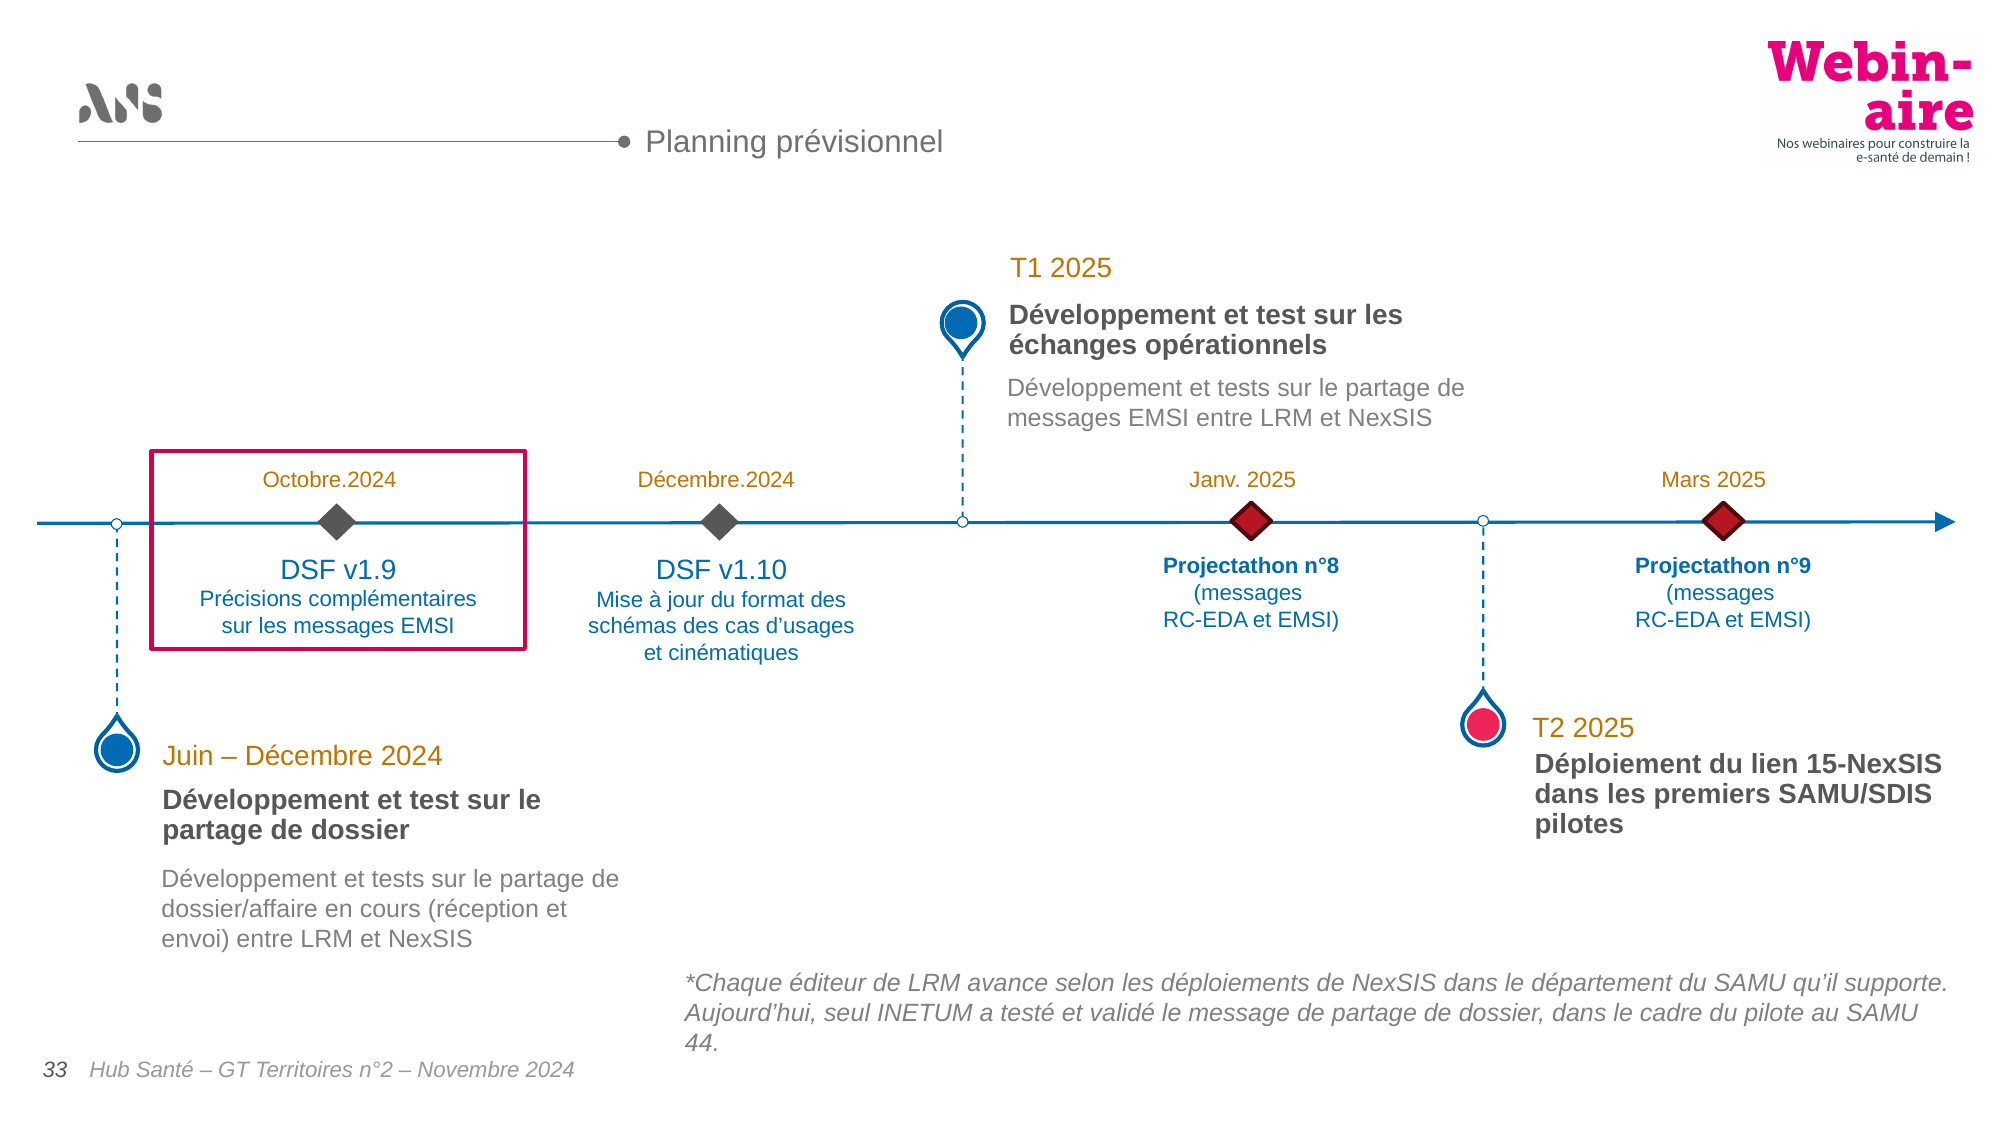

Planning prévisionnel

T1 2025
Développement et test sur les échanges opérationnels

Développement et tests sur le partage de messages EMSI entre LRM et NexSIS

Octobre.2024
Décembre.2024
Janv. 2025
Mars 2025

DSF v1.9
Précisions complémentaires sur les messages EMSI

DSF v1.10
Mise à jour du format des schémas des cas d’usages et cinématiques

Projectathon n°8
(messages
RC-EDA et EMSI)
Projectathon n°9
(messages
RC-EDA et EMSI)
T2 2025

Juin – Décembre 2024
Déploiement du lien 15-NexSIS dans les premiers SAMU/SDIS pilotes
Développement et test sur le partage de dossier
Développement et tests sur le partage de dossier/affaire en cours (réception et envoi) entre LRM et NexSIS
*Chaque éditeur de LRM avance selon les déploiements de NexSIS dans le département du SAMU qu’il supporte.
Aujourd’hui, seul INETUM a testé et validé le message de partage de dossier, dans le cadre du pilote au SAMU 44.
Hub Santé – GT Territoires n°2 – Novembre 2024